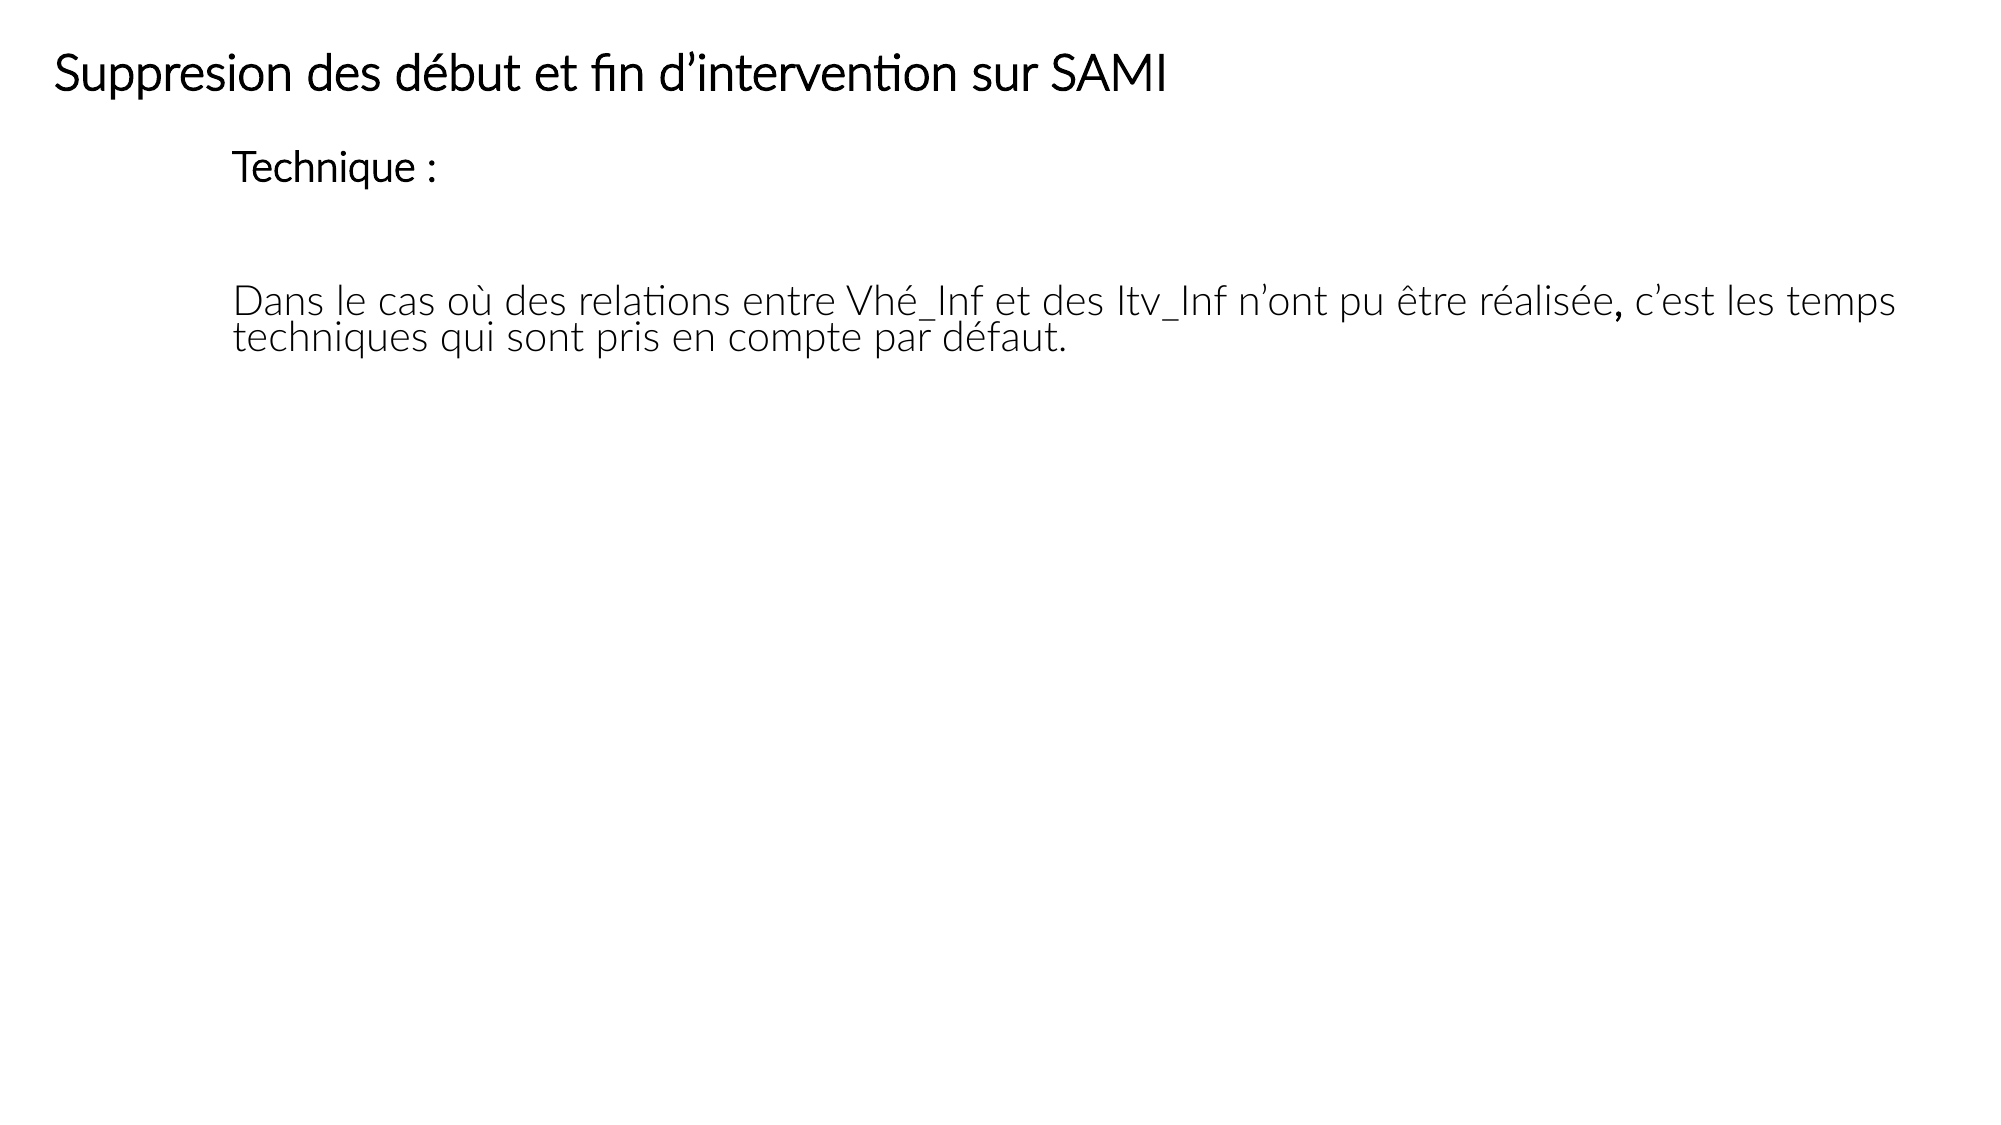

Suppresion des début et fin d’intervention sur SAMI

Technique :

Dans le cas où des relations entre Vhé_Inf et des Itv_Inf n’ont pu être réalisée, c’est les temps techniques qui sont pris en compte par défaut.